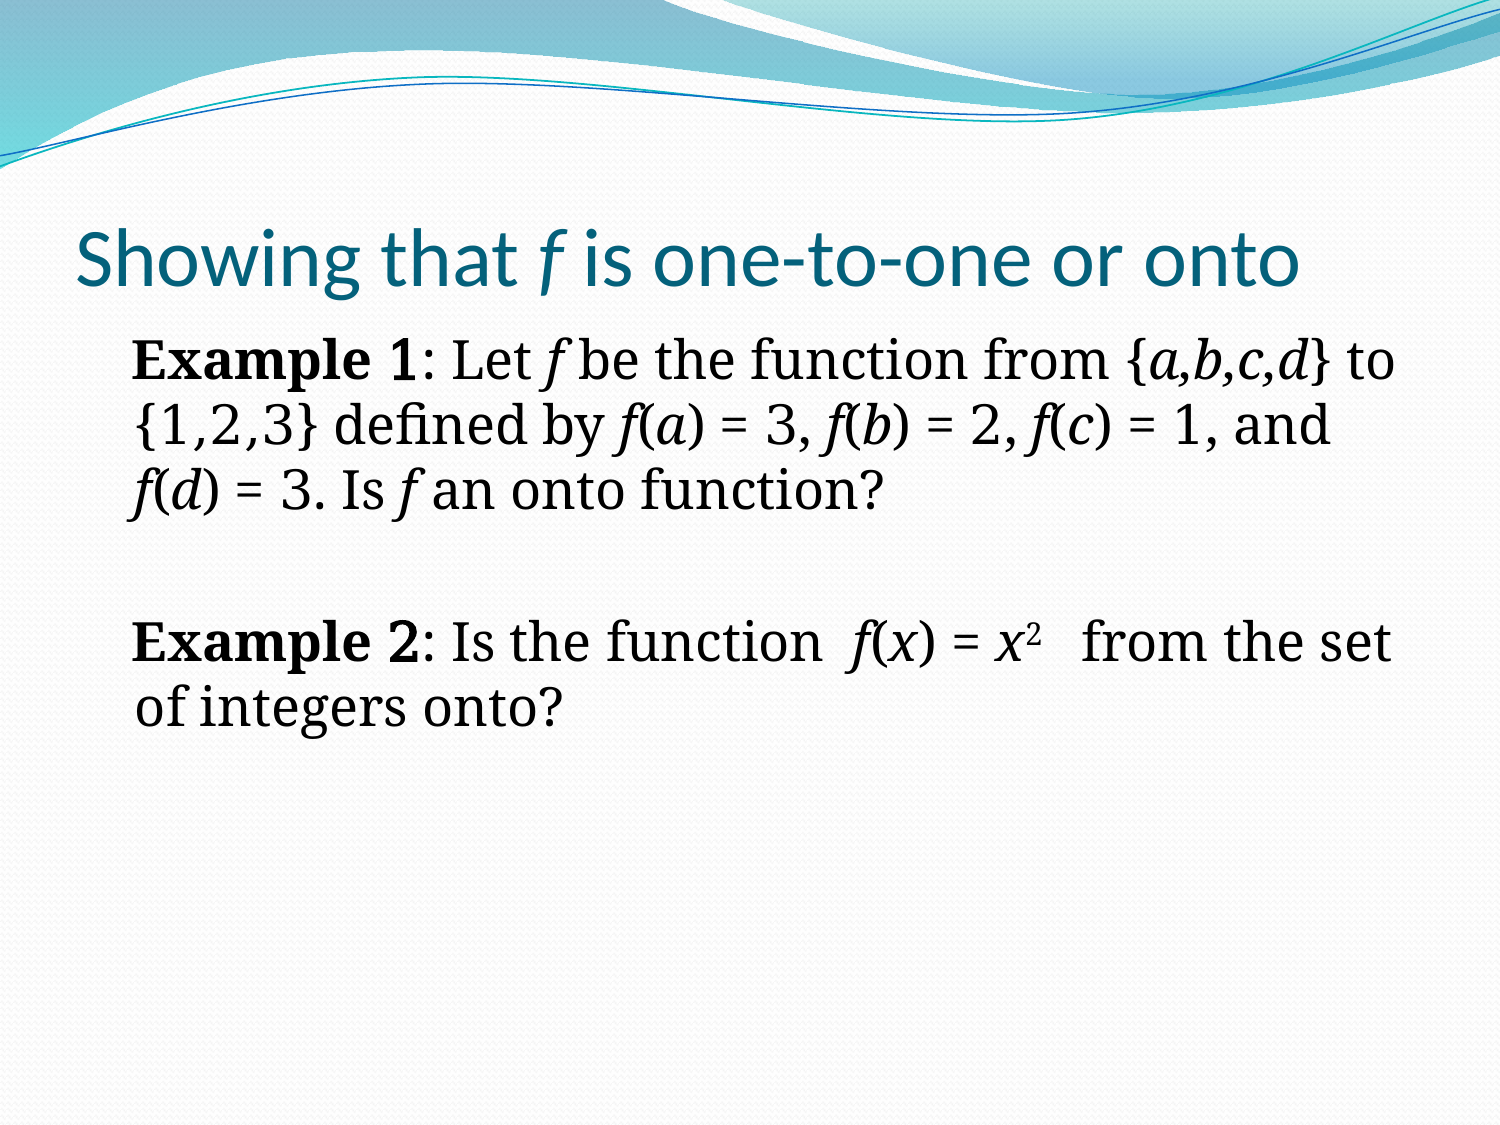

# Showing that f is one-to-one or onto
   Example 1: Let f be the function from {a,b,c,d} to {1,2,3} defined by f(a) = 3, f(b) = 2, f(c) = 1, and f(d) = 3. Is f an onto function?

   Example 2: Is the function  f(x) = x2    from the set of integers onto?